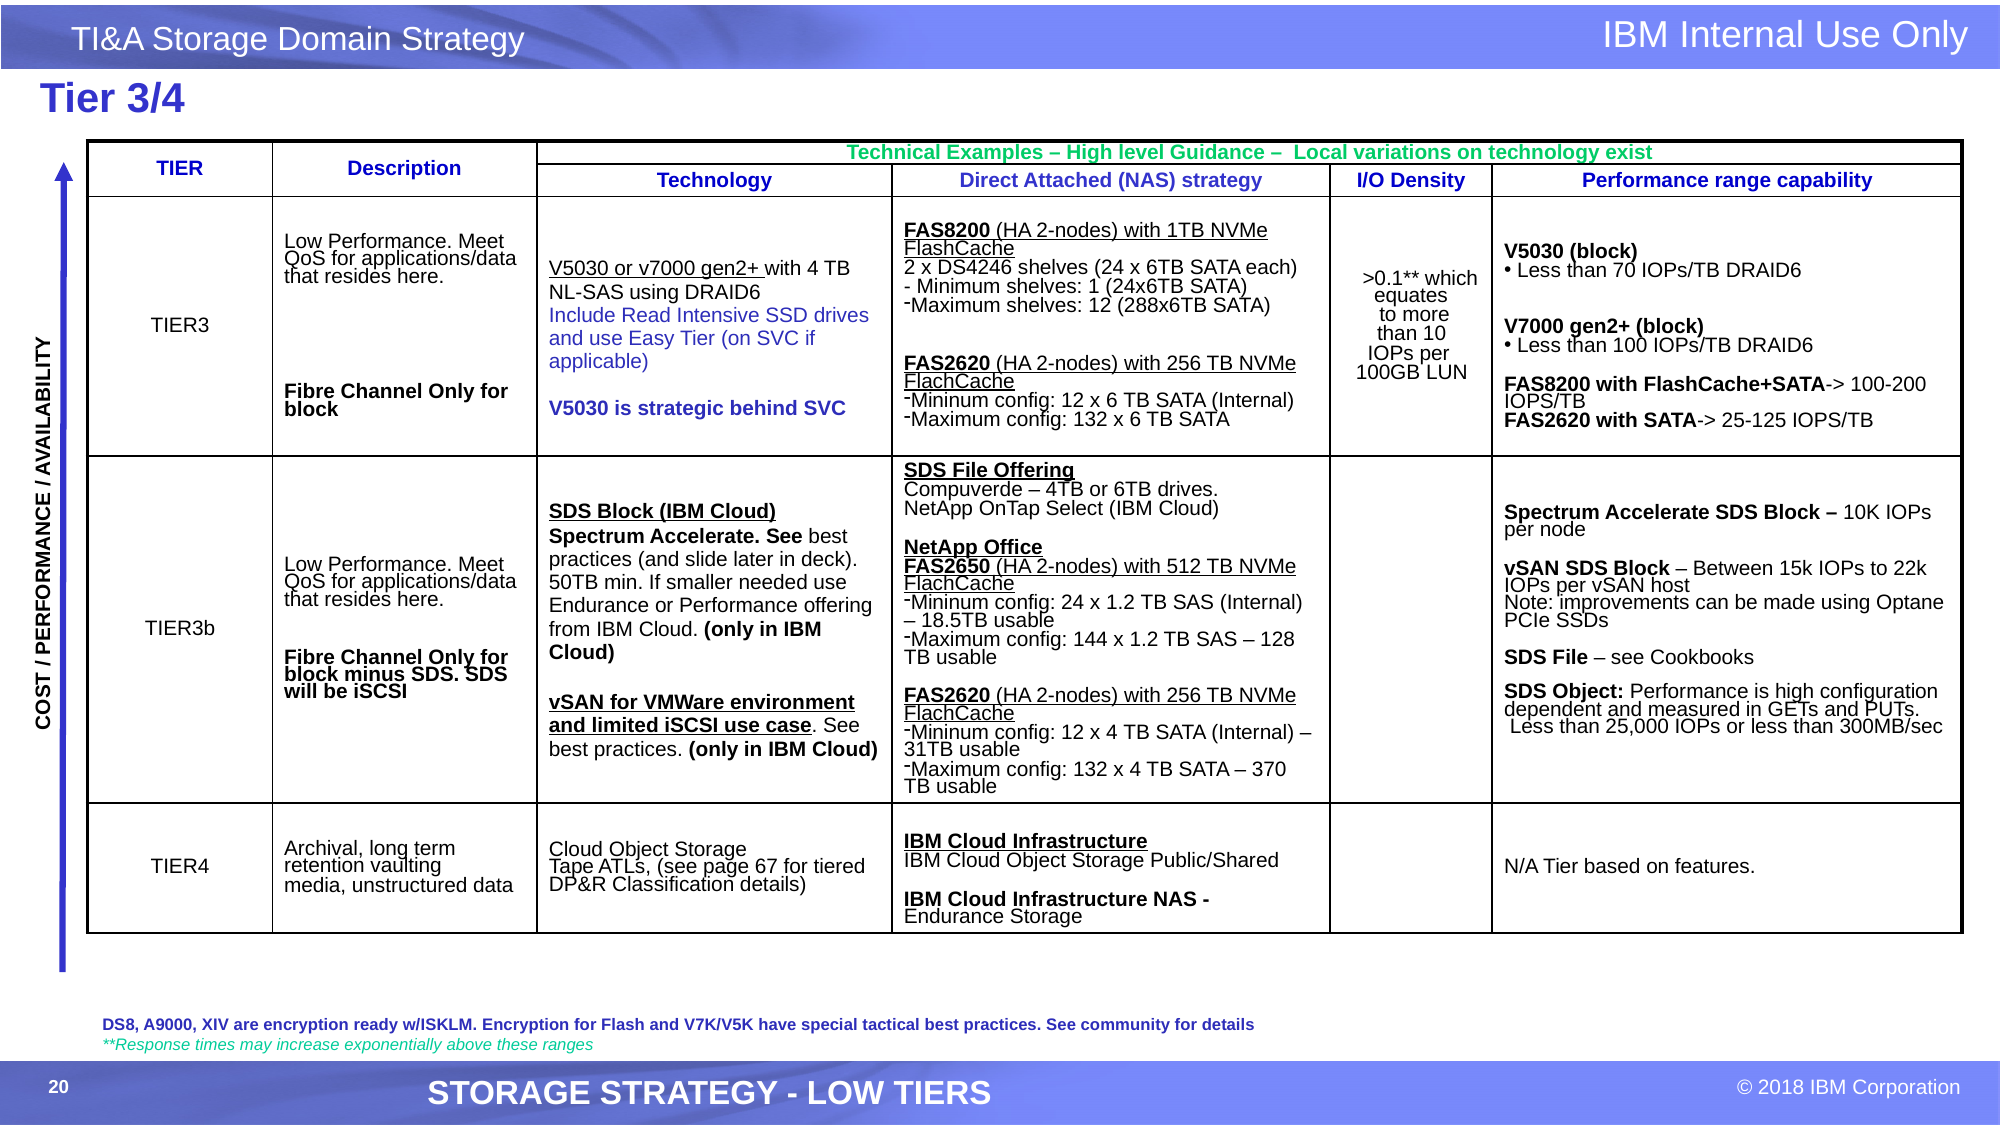

Tier 3/4
| TIER | Description | Technical Examples – High level Guidance – Local variations on technology exist |  |  |  |
| --- | --- | --- | --- | --- | --- |
|  |  | Technology | Direct Attached (NAS) strategy | I/O Density | Performance range capability |
| TIER3 | Low Performance. Meet QoS for applications/data that resides here. Fibre Channel Only for block | V5030 or v7000 gen2+ with 4 TB NL-SAS using DRAID6 Include Read Intensive SSD drives and use Easy Tier (on SVC if applicable) V5030 is strategic behind SVC | FAS8200 (HA 2-nodes) with 1TB NVMe FlashCache 2 x DS4246 shelves (24 x 6TB SATA each) - Minimum shelves: 1 (24x6TB SATA) Maximum shelves: 12 (288x6TB SATA) FAS2620 (HA 2-nodes) with 256 TB NVMe FlachCache Mininum config: 12 x 6 TB SATA (Internal) Maximum config: 132 x 6 TB SATA | >0.1\*\* which equates to more than 10 IOPs per 100GB LUN | V5030 (block) Less than 70 IOPs/TB DRAID6 V7000 gen2+ (block) Less than 100 IOPs/TB DRAID6 FAS8200 with FlashCache+SATA-> 100-200 IOPS/TB FAS2620 with SATA-> 25-125 IOPS/TB |
| TIER3b | Low Performance. Meet QoS for applications/data that resides here. Fibre Channel Only for block minus SDS. SDS will be iSCSI | SDS Block (IBM Cloud) Spectrum Accelerate. See best practices (and slide later in deck). 50TB min. If smaller needed use Endurance or Performance offering from IBM Cloud. (only in IBM Cloud) vSAN for VMWare environment and limited iSCSI use case. See best practices. (only in IBM Cloud) | SDS File Offering Compuverde – 4TB or 6TB drives. NetApp OnTap Select (IBM Cloud) NetApp Office FAS2650 (HA 2-nodes) with 512 TB NVMe FlachCache Mininum config: 24 x 1.2 TB SAS (Internal) – 18.5TB usable Maximum config: 144 x 1.2 TB SAS – 128 TB usable FAS2620 (HA 2-nodes) with 256 TB NVMe FlachCache Mininum config: 12 x 4 TB SATA (Internal) – 31TB usable Maximum config: 132 x 4 TB SATA – 370 TB usable |  | Spectrum Accelerate SDS Block – 10K IOPs per node vSAN SDS Block – Between 15k IOPs to 22k IOPs per vSAN host Note: improvements can be made using Optane PCIe SSDs SDS File – see Cookbooks SDS Object: Performance is high configuration dependent and measured in GETs and PUTs. Less than 25,000 IOPs or less than 300MB/sec |
| TIER4 | Archival, long term retention vaulting media, unstructured data | Cloud Object Storage Tape ATLs, (see page 67 for tiered DP&R Classification details) | IBM Cloud Infrastructure IBM Cloud Object Storage Public/Shared IBM Cloud Infrastructure NAS - Endurance Storage |  | N/A Tier based on features. |

COST / PERFORMANCE / AVAILABILITY
DS8, A9000, XIV are encryption ready w/ISKLM. Encryption for Flash and V7K/V5K have special tactical best practices. See community for details
**Response times may increase exponentially above these ranges

Storage Strategy - Low Tiers
*     XIV should not be used alone for transaction intensive workloads (under 3ms response) and CACHE unfriendly workloads. Use FS too.
**   SoNAS, Scale, V7KU, V7KF, V5KF not approved for GTS SO usage.
***  Recommendation is to run DISK Magic to confirm drive selection/amount needed/DA Pairs needed